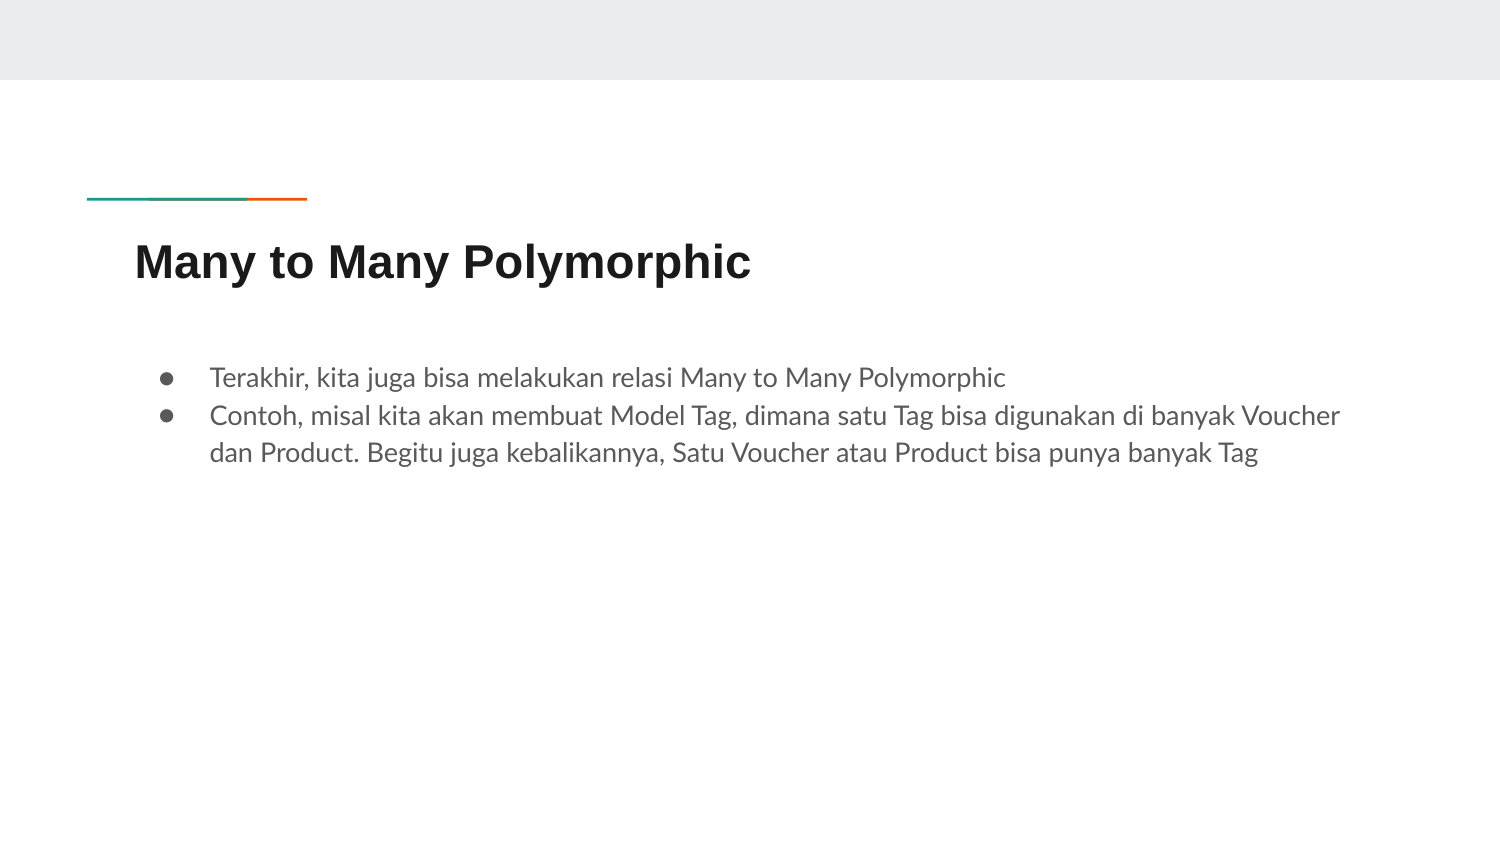

# Many to Many Polymorphic
Terakhir, kita juga bisa melakukan relasi Many to Many Polymorphic
Contoh, misal kita akan membuat Model Tag, dimana satu Tag bisa digunakan di banyak Voucher dan Product. Begitu juga kebalikannya, Satu Voucher atau Product bisa punya banyak Tag